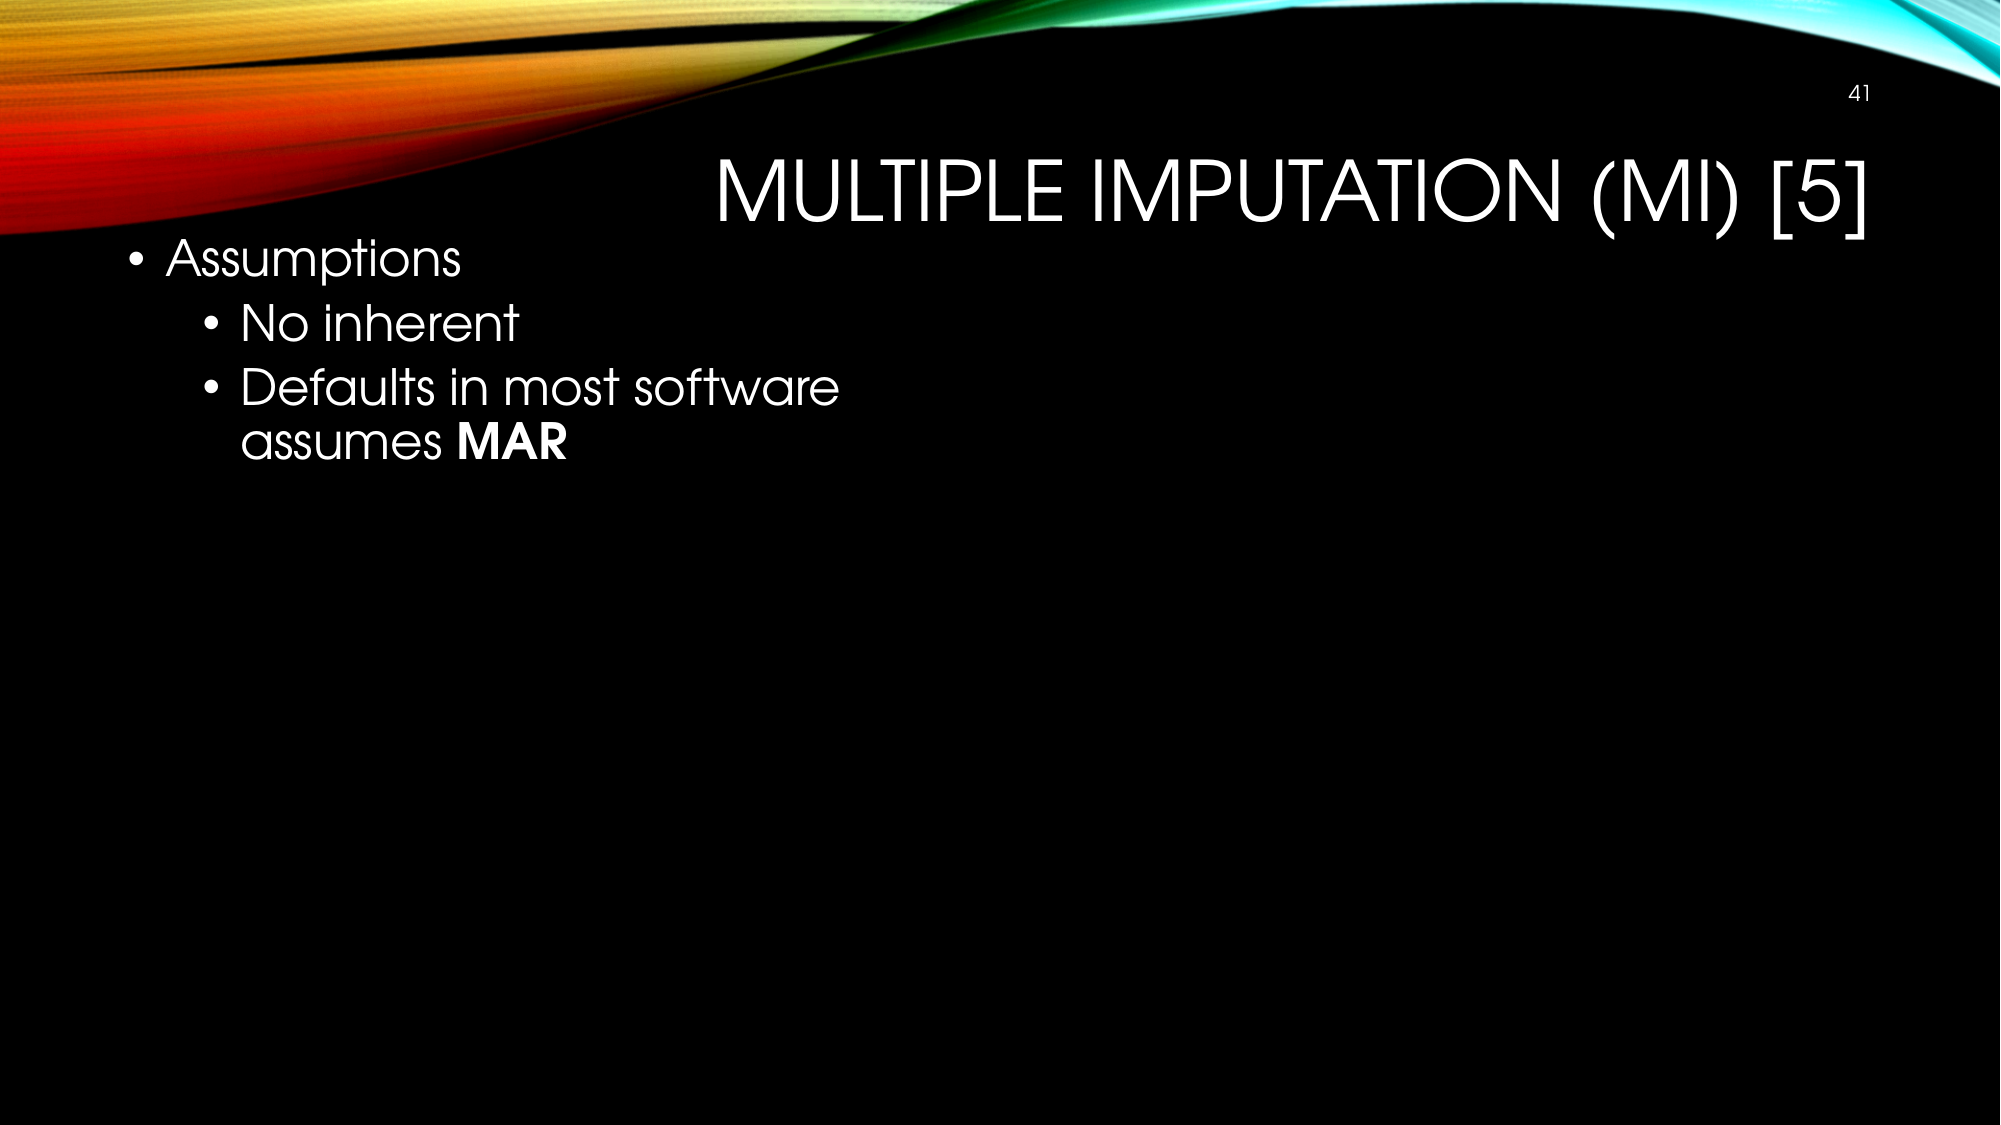

41
# Multiple Imputation (MI) [5]
Assumptions
No inherent
Defaults in most software assumes MAR